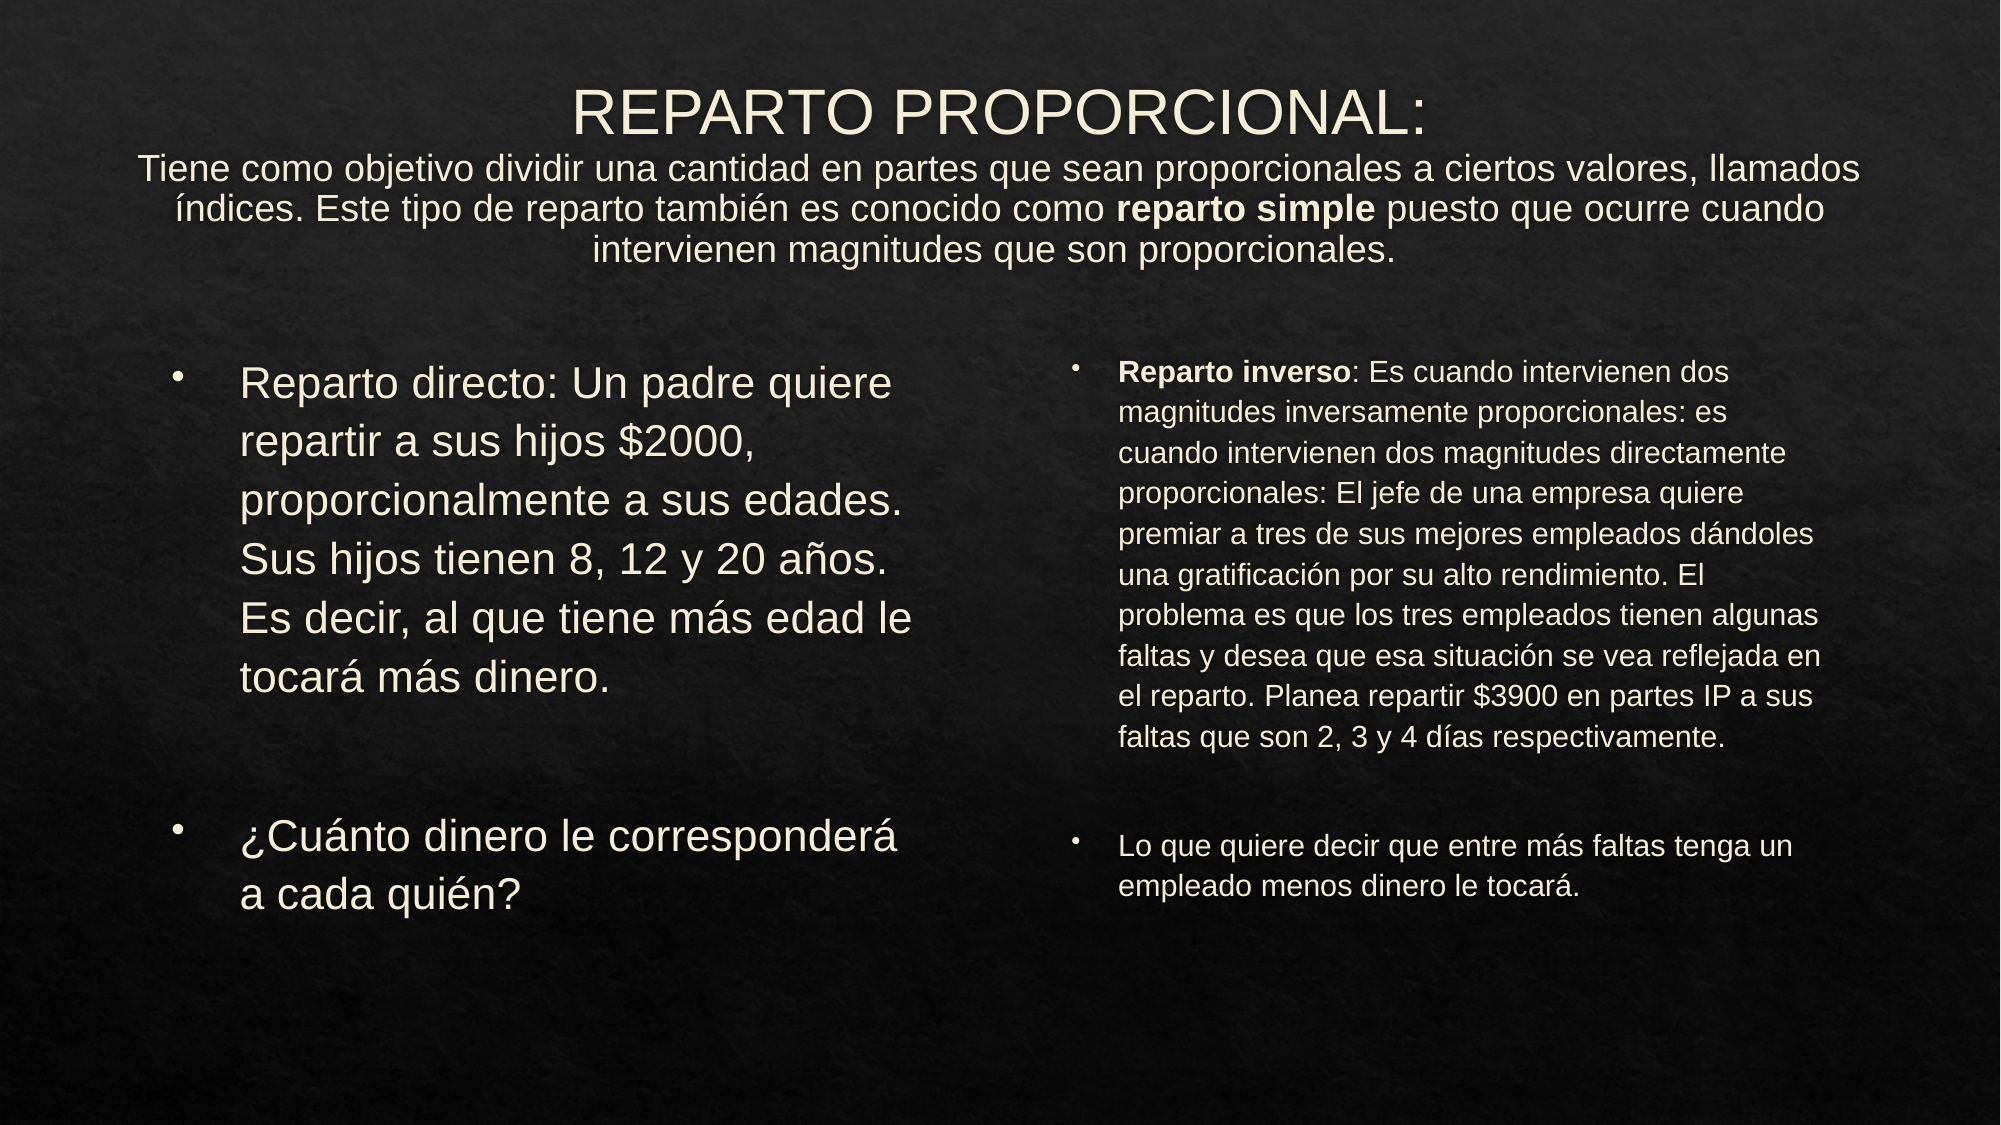

# REPARTO PROPORCIONAL: Tiene como objetivo dividir una cantidad en partes que sean proporcionales a ciertos valores, llamados índices. Este tipo de reparto también es conocido como reparto simple puesto que ocurre cuando intervienen magnitudes que son proporcionales.
Reparto directo: Un padre quiere repartir a sus hijos $2000, proporcionalmente a sus edades. Sus hijos tienen 8, 12 y 20 años. Es decir, al que tiene más edad le tocará más dinero.

¿Cuánto dinero le corresponderá a cada quién?
Reparto inverso: Es cuando intervienen dos magnitudes inversamente proporcionales: es cuando intervienen dos magnitudes directamente proporcionales: El jefe de una empresa quiere premiar a tres de sus mejores empleados dándoles una gratificación por su alto rendimiento. El problema es que los tres empleados tienen algunas faltas y desea que esa situación se vea reflejada en el reparto. Planea repartir $3900 en partes IP a sus faltas que son 2, 3 y 4 días respectivamente.

Lo que quiere decir que entre más faltas tenga un empleado menos dinero le tocará.